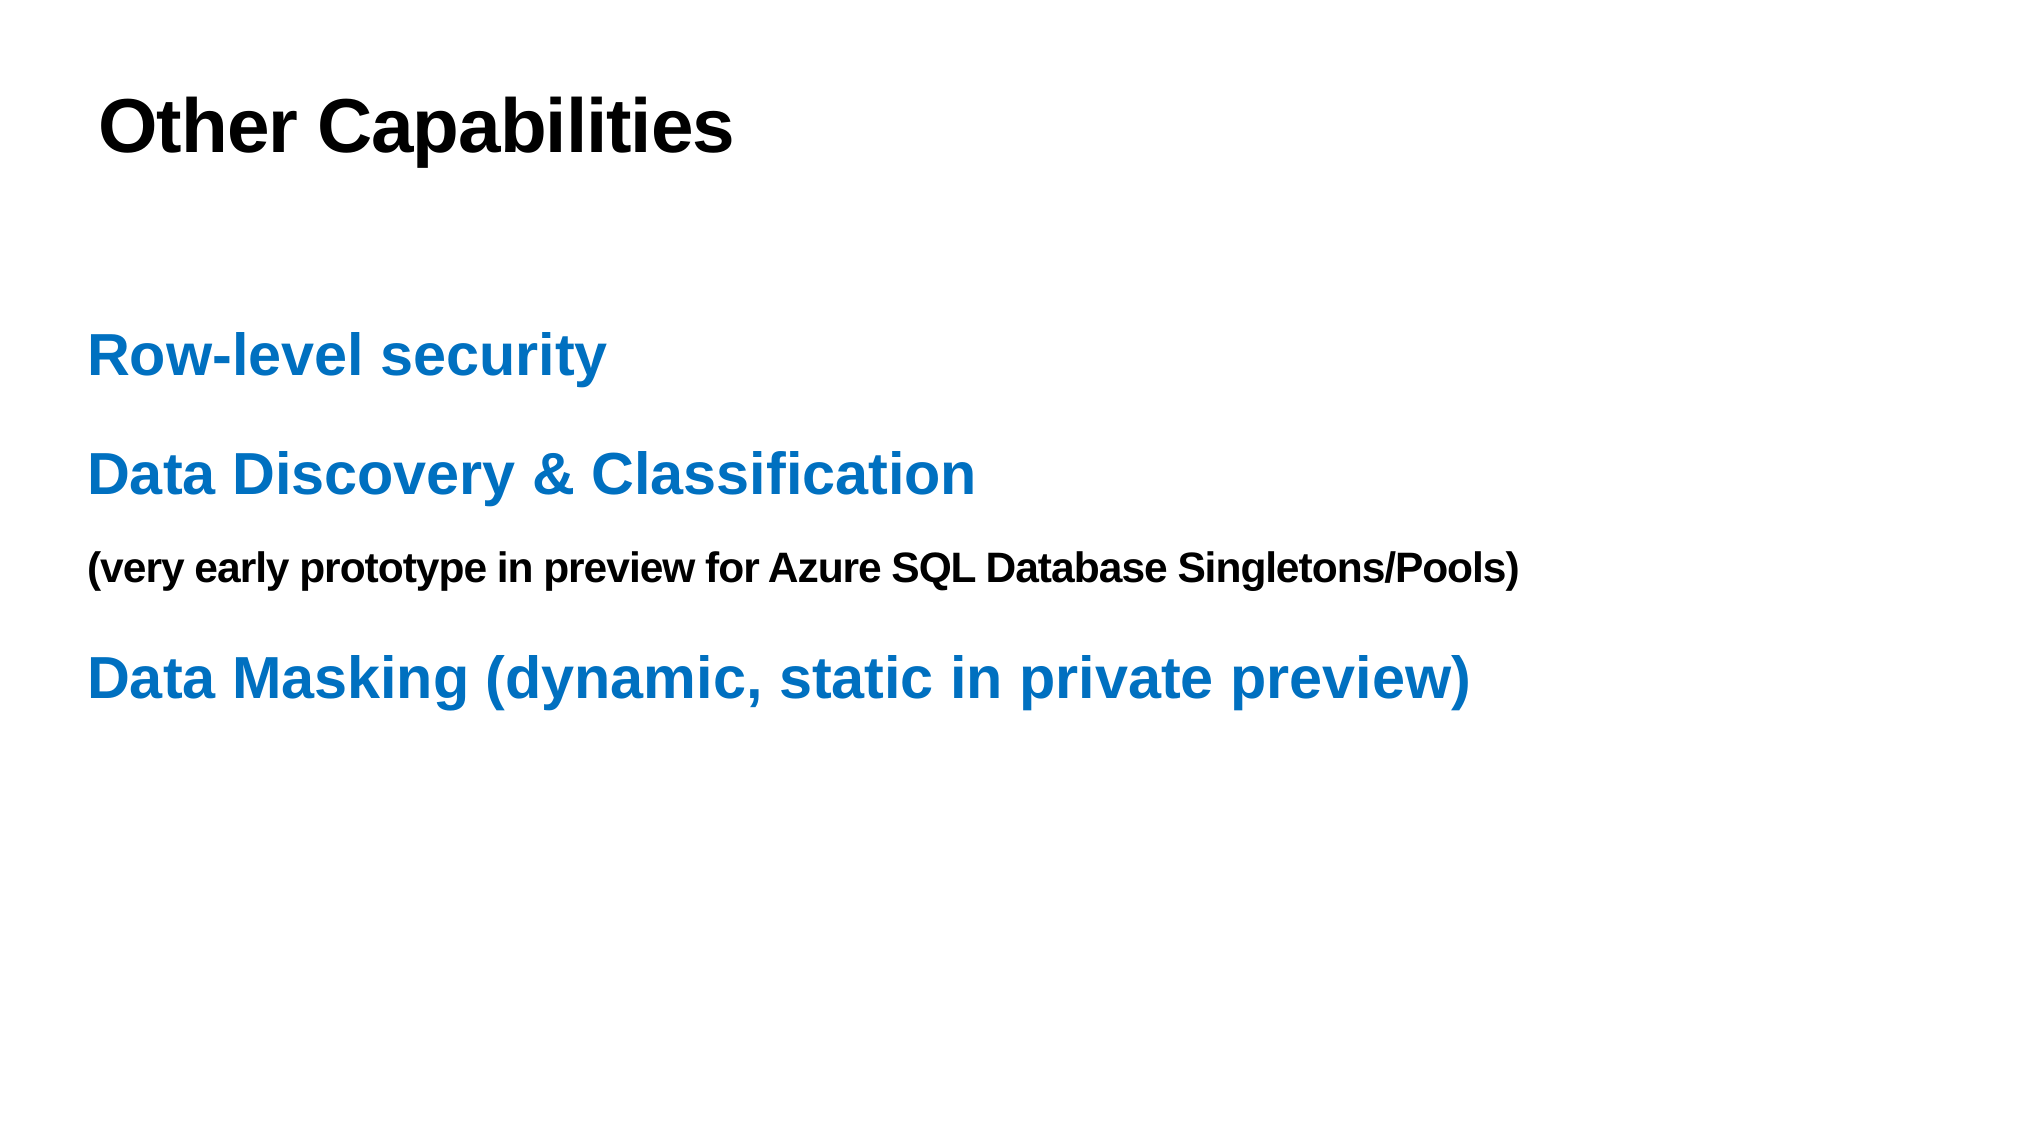

# Other Capabilities
Row-level security
Data Discovery & Classification
(very early prototype in preview for Azure SQL Database Singletons/Pools)
Data Masking (dynamic, static in private preview)